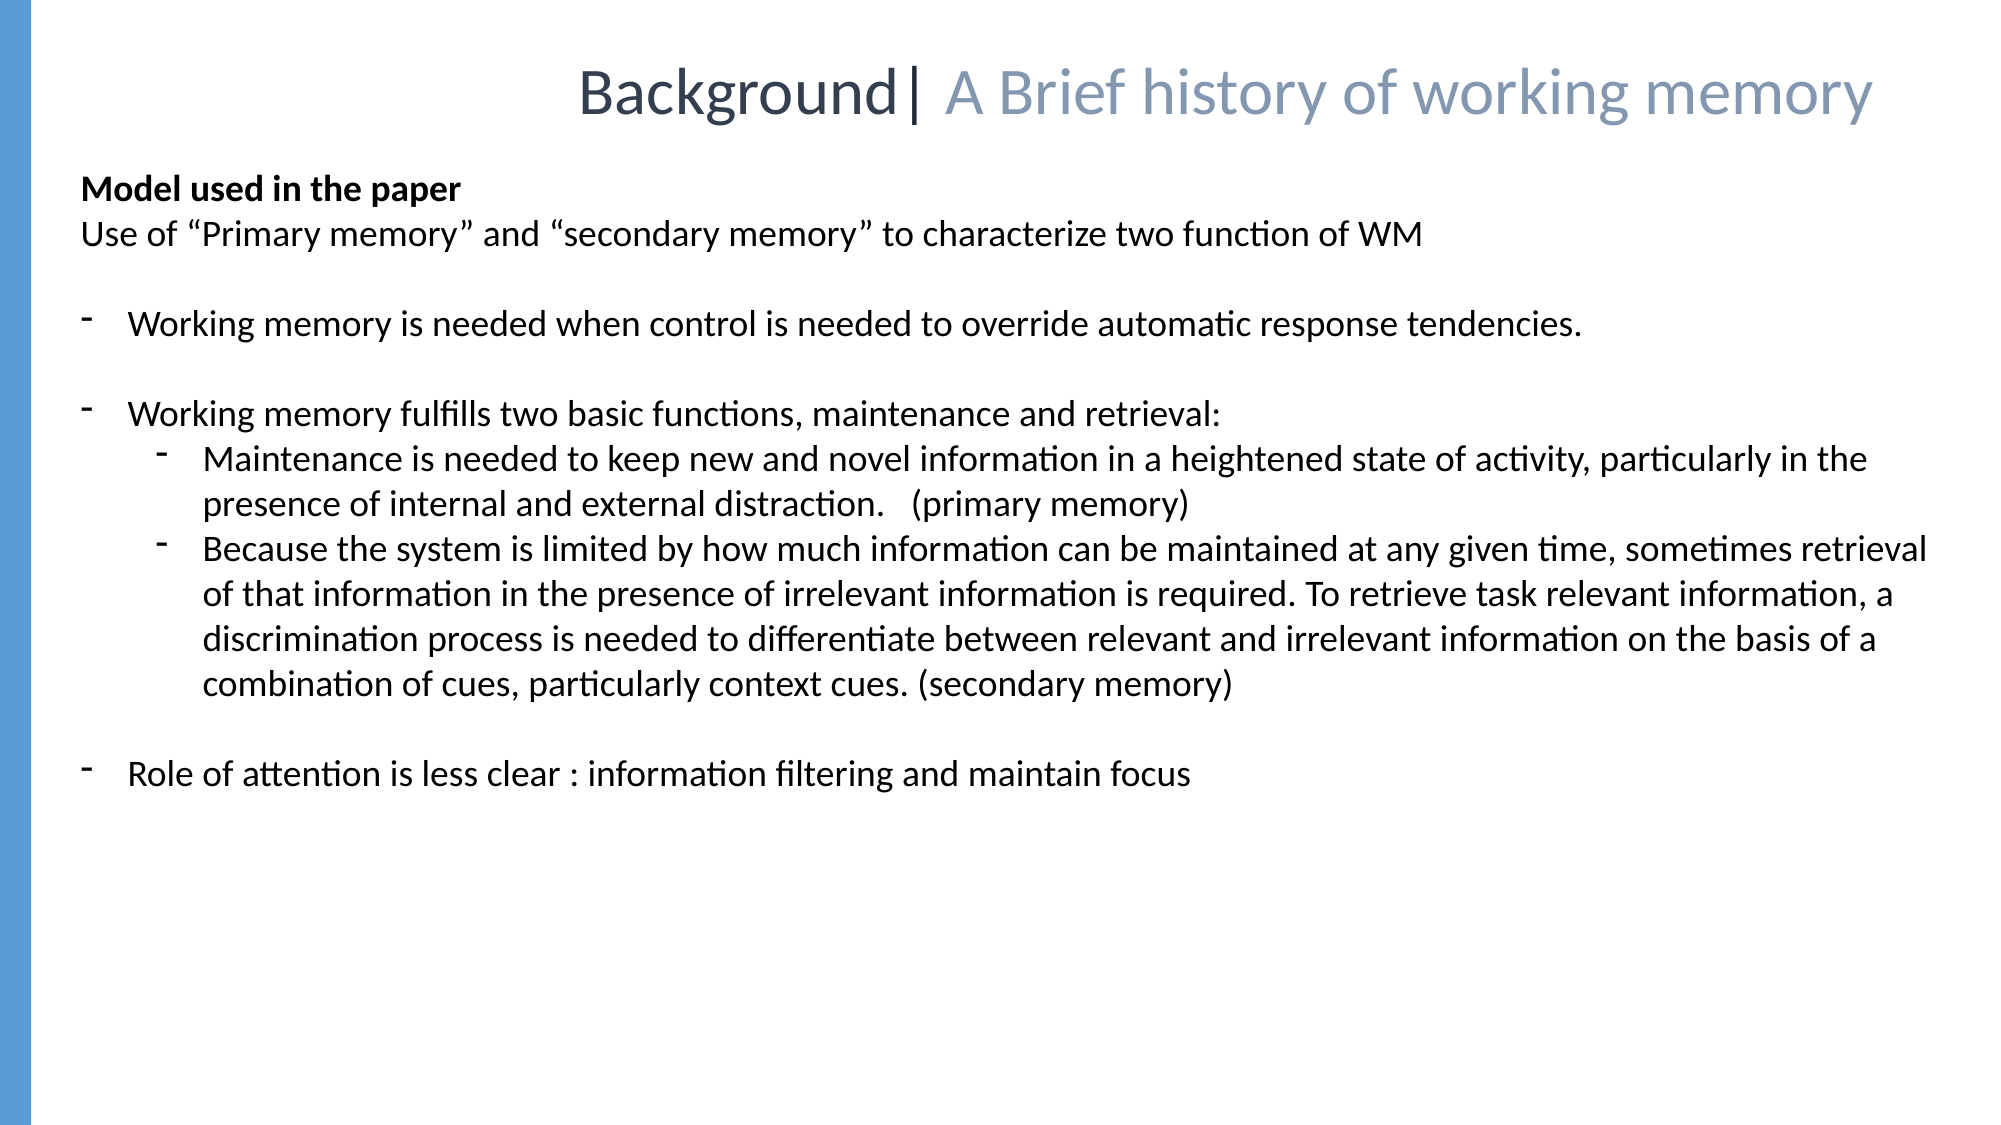

Background| A Brief history of working memory

Model used in the paper
Use of “Primary memory” and “secondary memory” to characterize two function of WM

Working memory is needed when control is needed to override automatic response tendencies.

Working memory fulfills two basic functions, maintenance and retrieval:
Maintenance is needed to keep new and novel information in a heightened state of activity, particularly in the presence of internal and external distraction.   (primary memory)
Because the system is limited by how much information can be maintained at any given time, sometimes retrieval of that information in the presence of irrelevant information is required. To retrieve task relevant information, a discrimination process is needed to differentiate between relevant and irrelevant information on the basis of a combination of cues, particularly context cues. (secondary memory)

Role of attention is less clear : information filtering and maintain focus